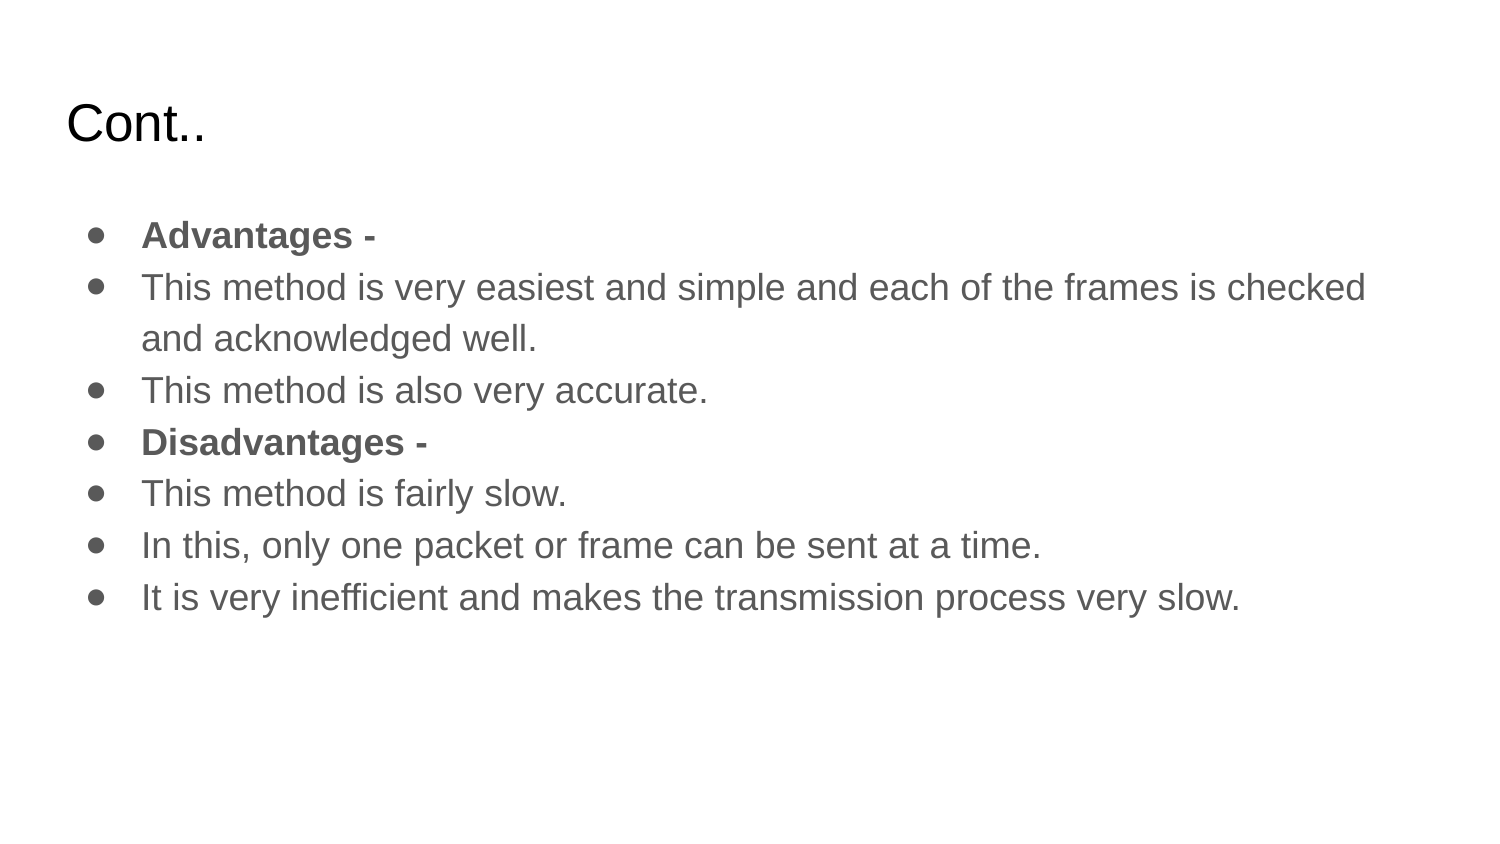

# Cont..
Advantages -
This method is very easiest and simple and each of the frames is checked and acknowledged well.
This method is also very accurate.
Disadvantages -
This method is fairly slow.
In this, only one packet or frame can be sent at a time.
It is very inefficient and makes the transmission process very slow.